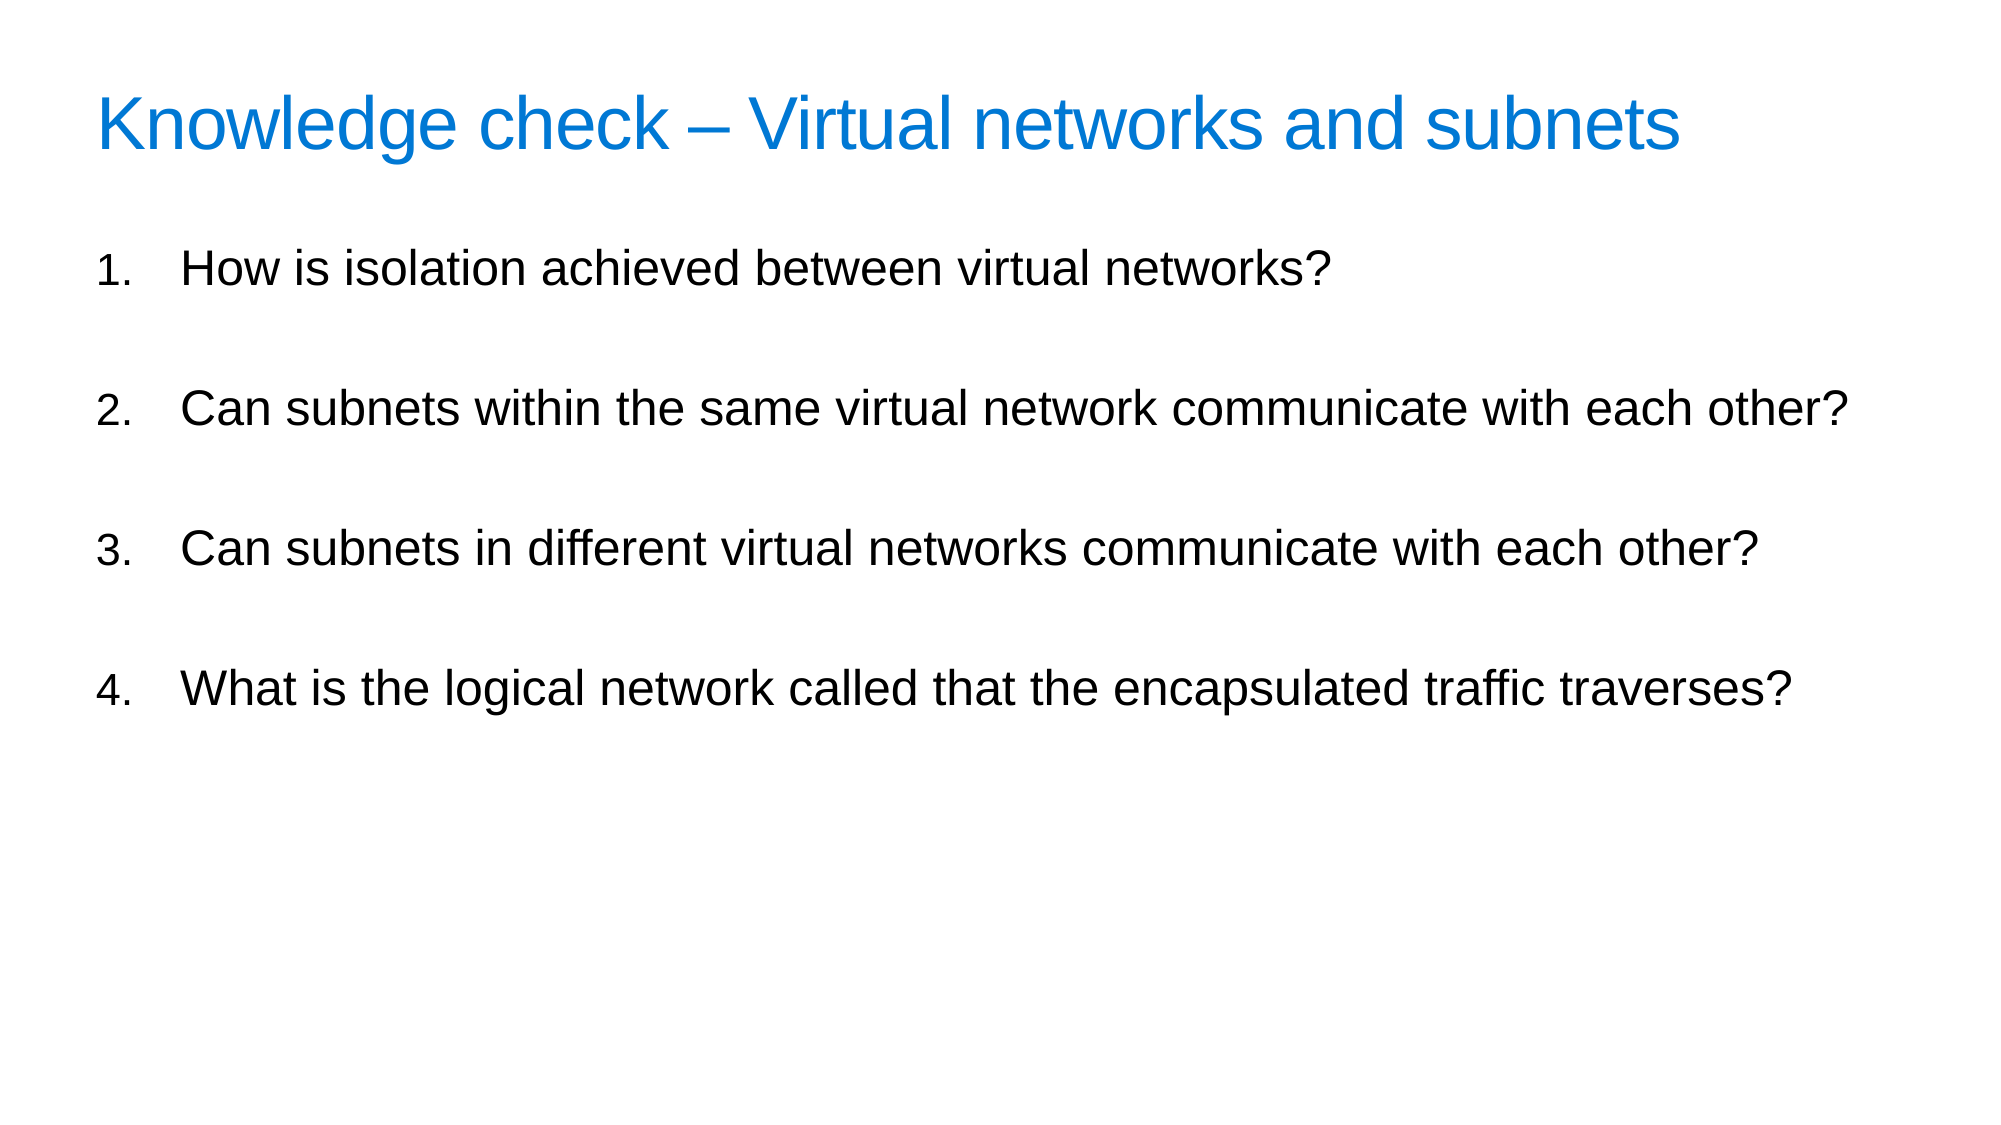

# Knowledge check – Virtual networks and subnets
How is isolation achieved between virtual networks?​

Can subnets within the same virtual network communicate with each other?​

Can subnets in different virtual networks communicate with each other?​

What is the logical network called that the encapsulated traffic traverses?